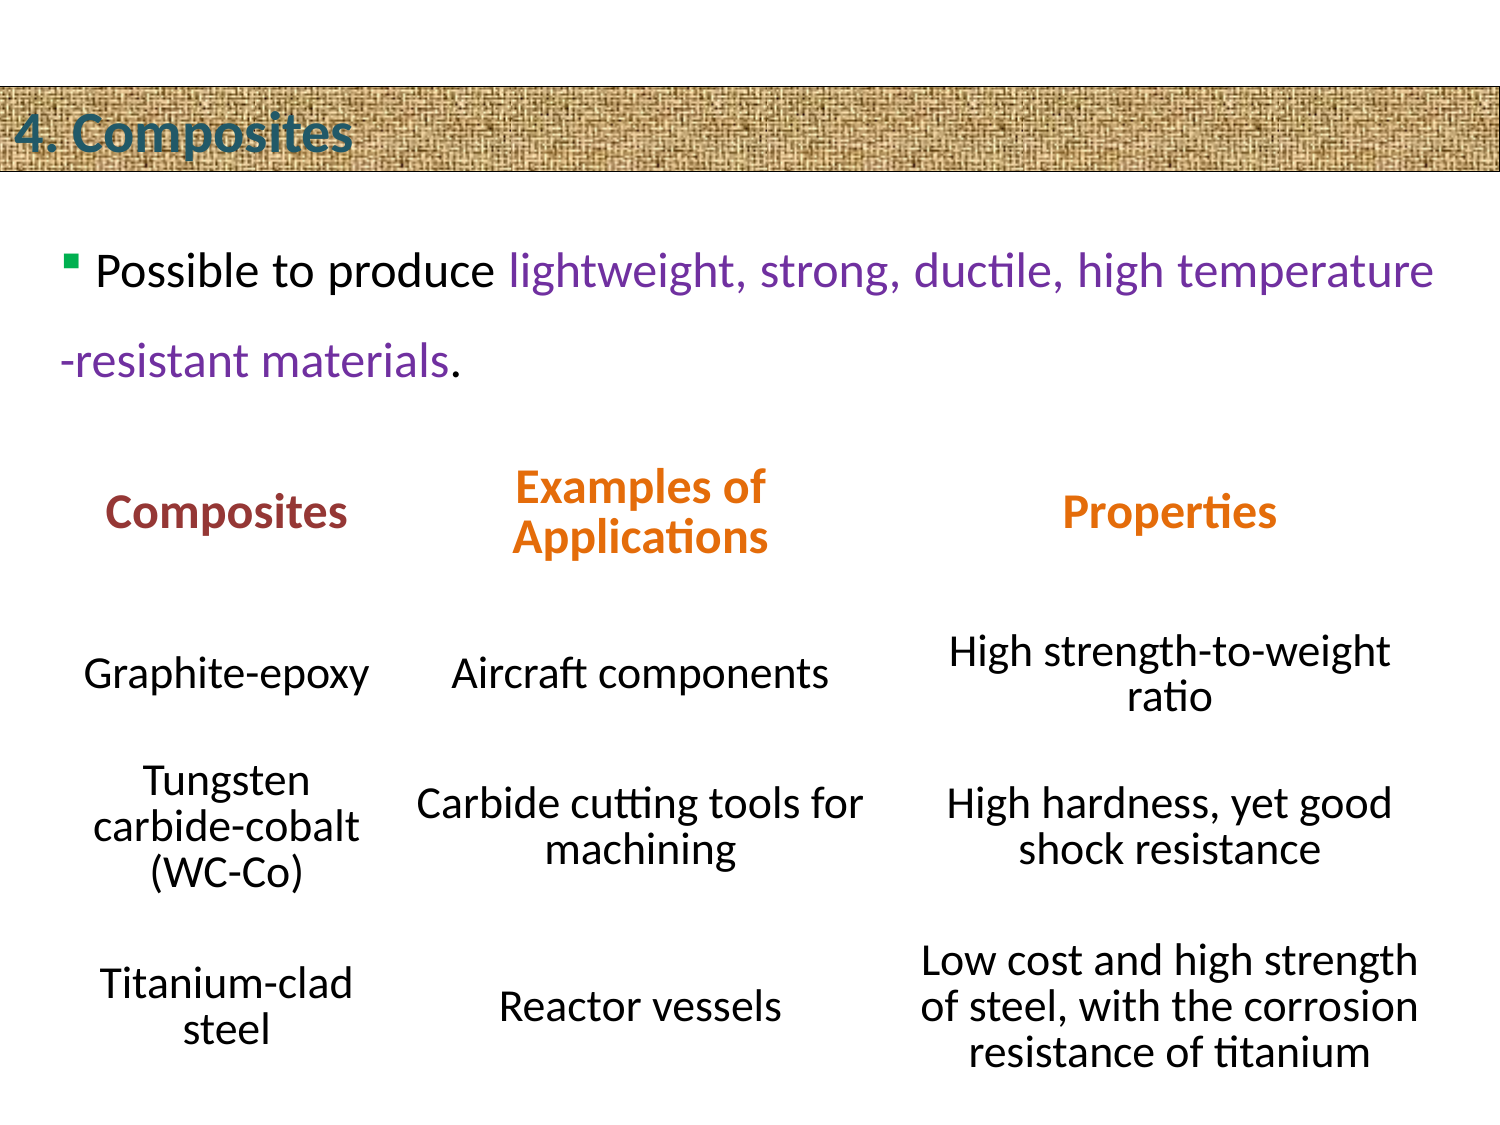

4. Composites
 Possible to produce lightweight, strong, ductile, high temperature -resistant materials.
| Composites | Examples of Applications | Properties |
| --- | --- | --- |
| Graphite-epoxy | Aircraft components | High strength-to-weight ratio |
| Tungsten carbide-cobalt (WC-Co) | Carbide cutting tools for machining | High hardness, yet good shock resistance |
| Titanium-clad steel | Reactor vessels | Low cost and high strength of steel, with the corrosion resistance of titanium |